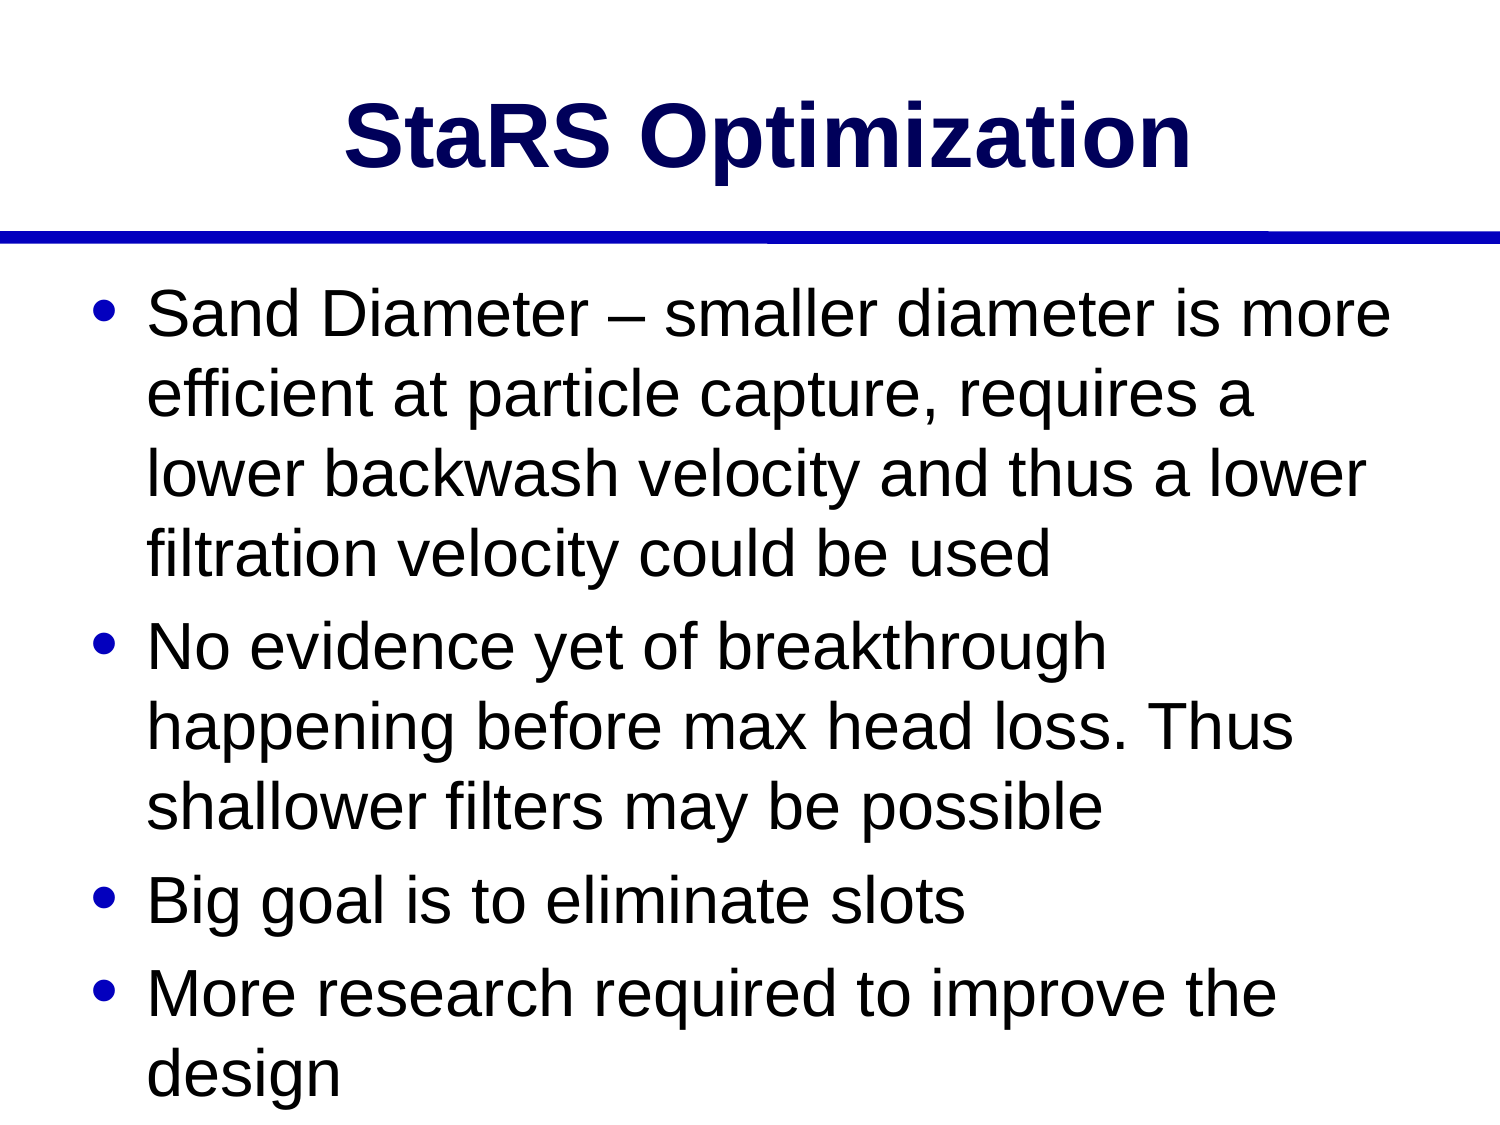

# StaRS Optimization
Sand Diameter – smaller diameter is more efficient at particle capture, requires a lower backwash velocity and thus a lower filtration velocity could be used
No evidence yet of breakthrough happening before max head loss. Thus shallower filters may be possible
Big goal is to eliminate slots
More research required to improve the design